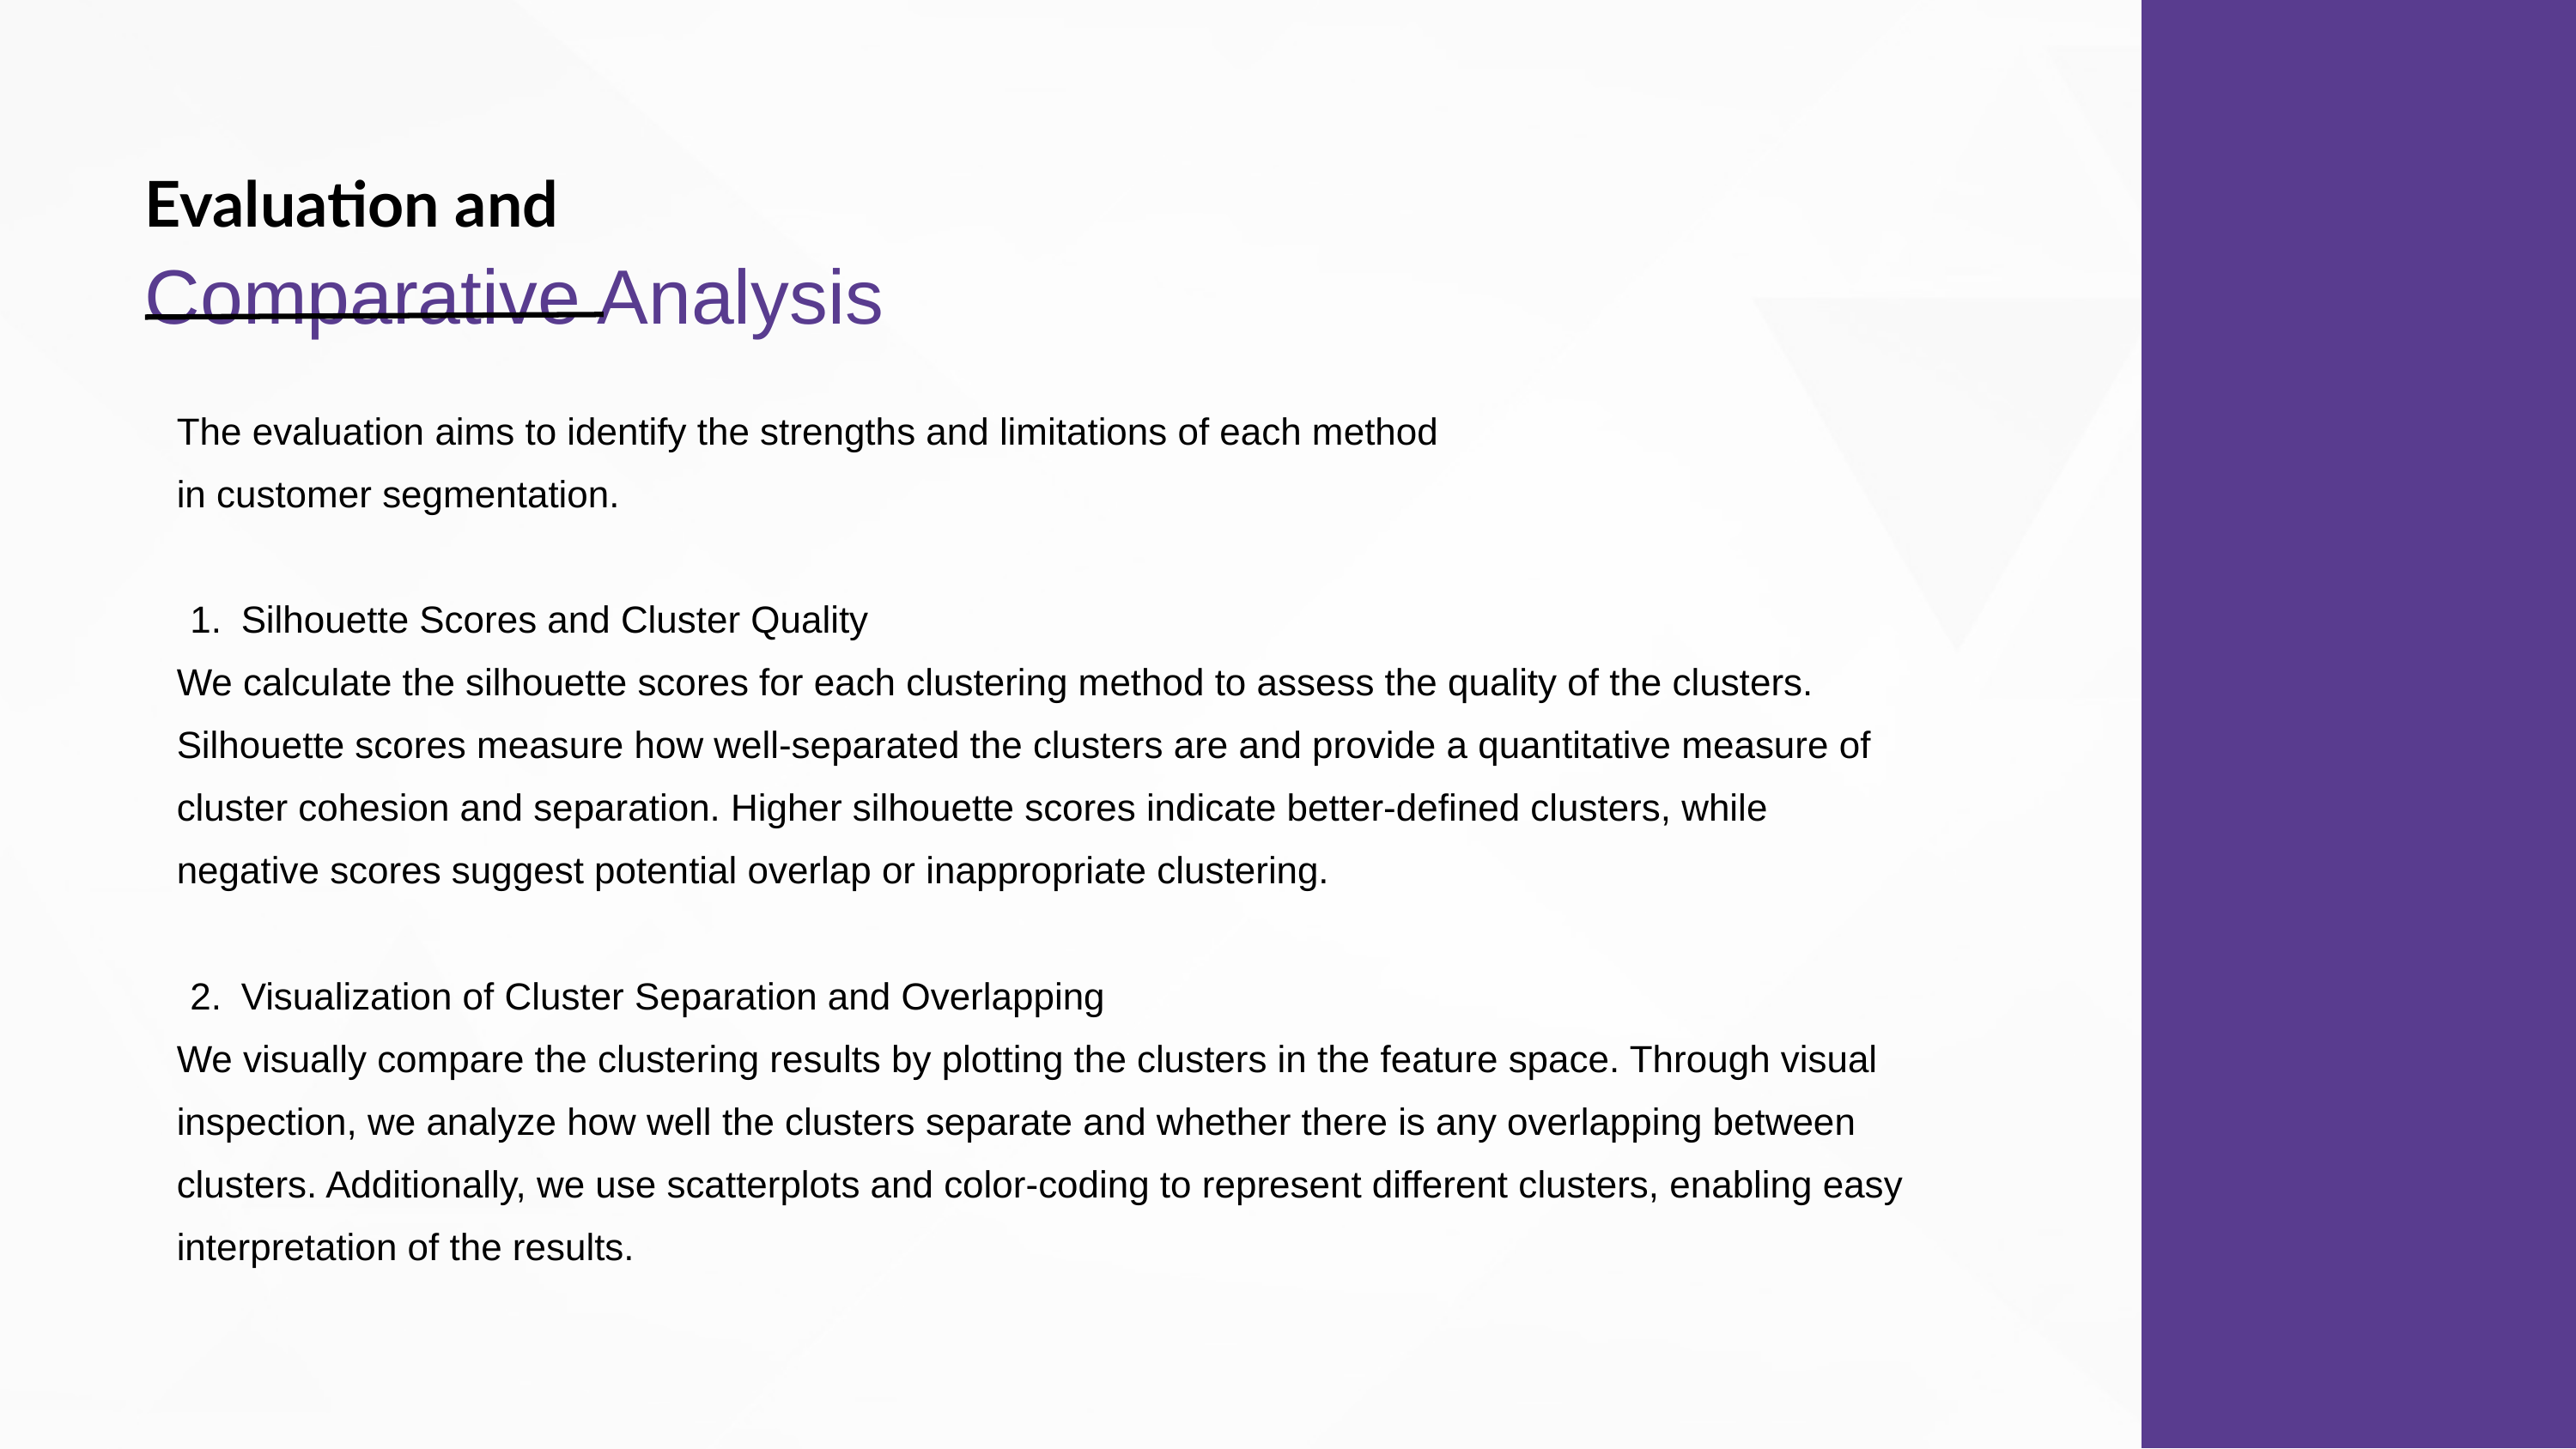

Evaluation and
Comparative Analysis
The evaluation aims to identify the strengths and limitations of each method
in customer segmentation.

Silhouette Scores and Cluster Quality
We calculate the silhouette scores for each clustering method to assess the quality of the clusters. Silhouette scores measure how well-separated the clusters are and provide a quantitative measure of cluster cohesion and separation. Higher silhouette scores indicate better-defined clusters, while negative scores suggest potential overlap or inappropriate clustering.

Visualization of Cluster Separation and Overlapping
We visually compare the clustering results by plotting the clusters in the feature space. Through visual inspection, we analyze how well the clusters separate and whether there is any overlapping between clusters. Additionally, we use scatterplots and color-coding to represent different clusters, enabling easy interpretation of the results.